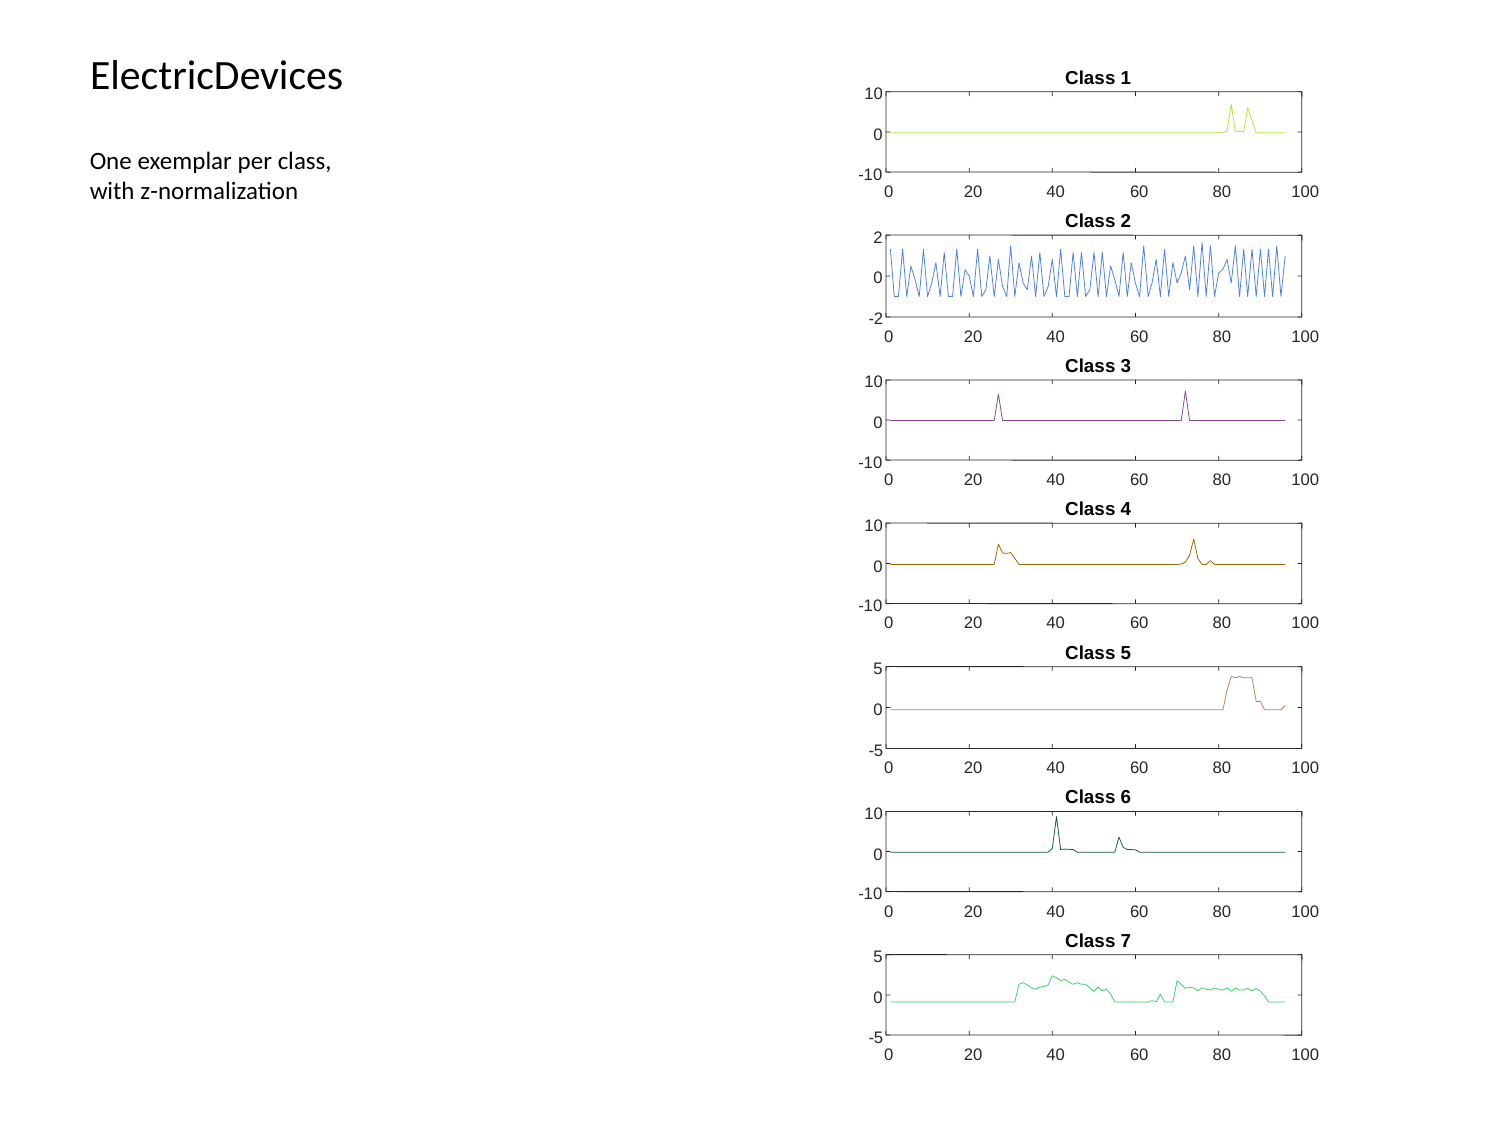

# ElectricDevices
Class 1
10

0

-10

0
20
40
60
80
100
Class 2
2

0

-2

0
20
40
60
80
100
Class 3
10

0

-10

0
20
40
60
80
100
Class 4
10

0

-10

0
20
40
60
80
100
Class 5
5

0

-5

0
20
40
60
80
100
Class 6
10

0

-10

0
20
40
60
80
100
Class 7
5

0

-5

0
20
40
60
80
100
One exemplar per class, with z-normalization